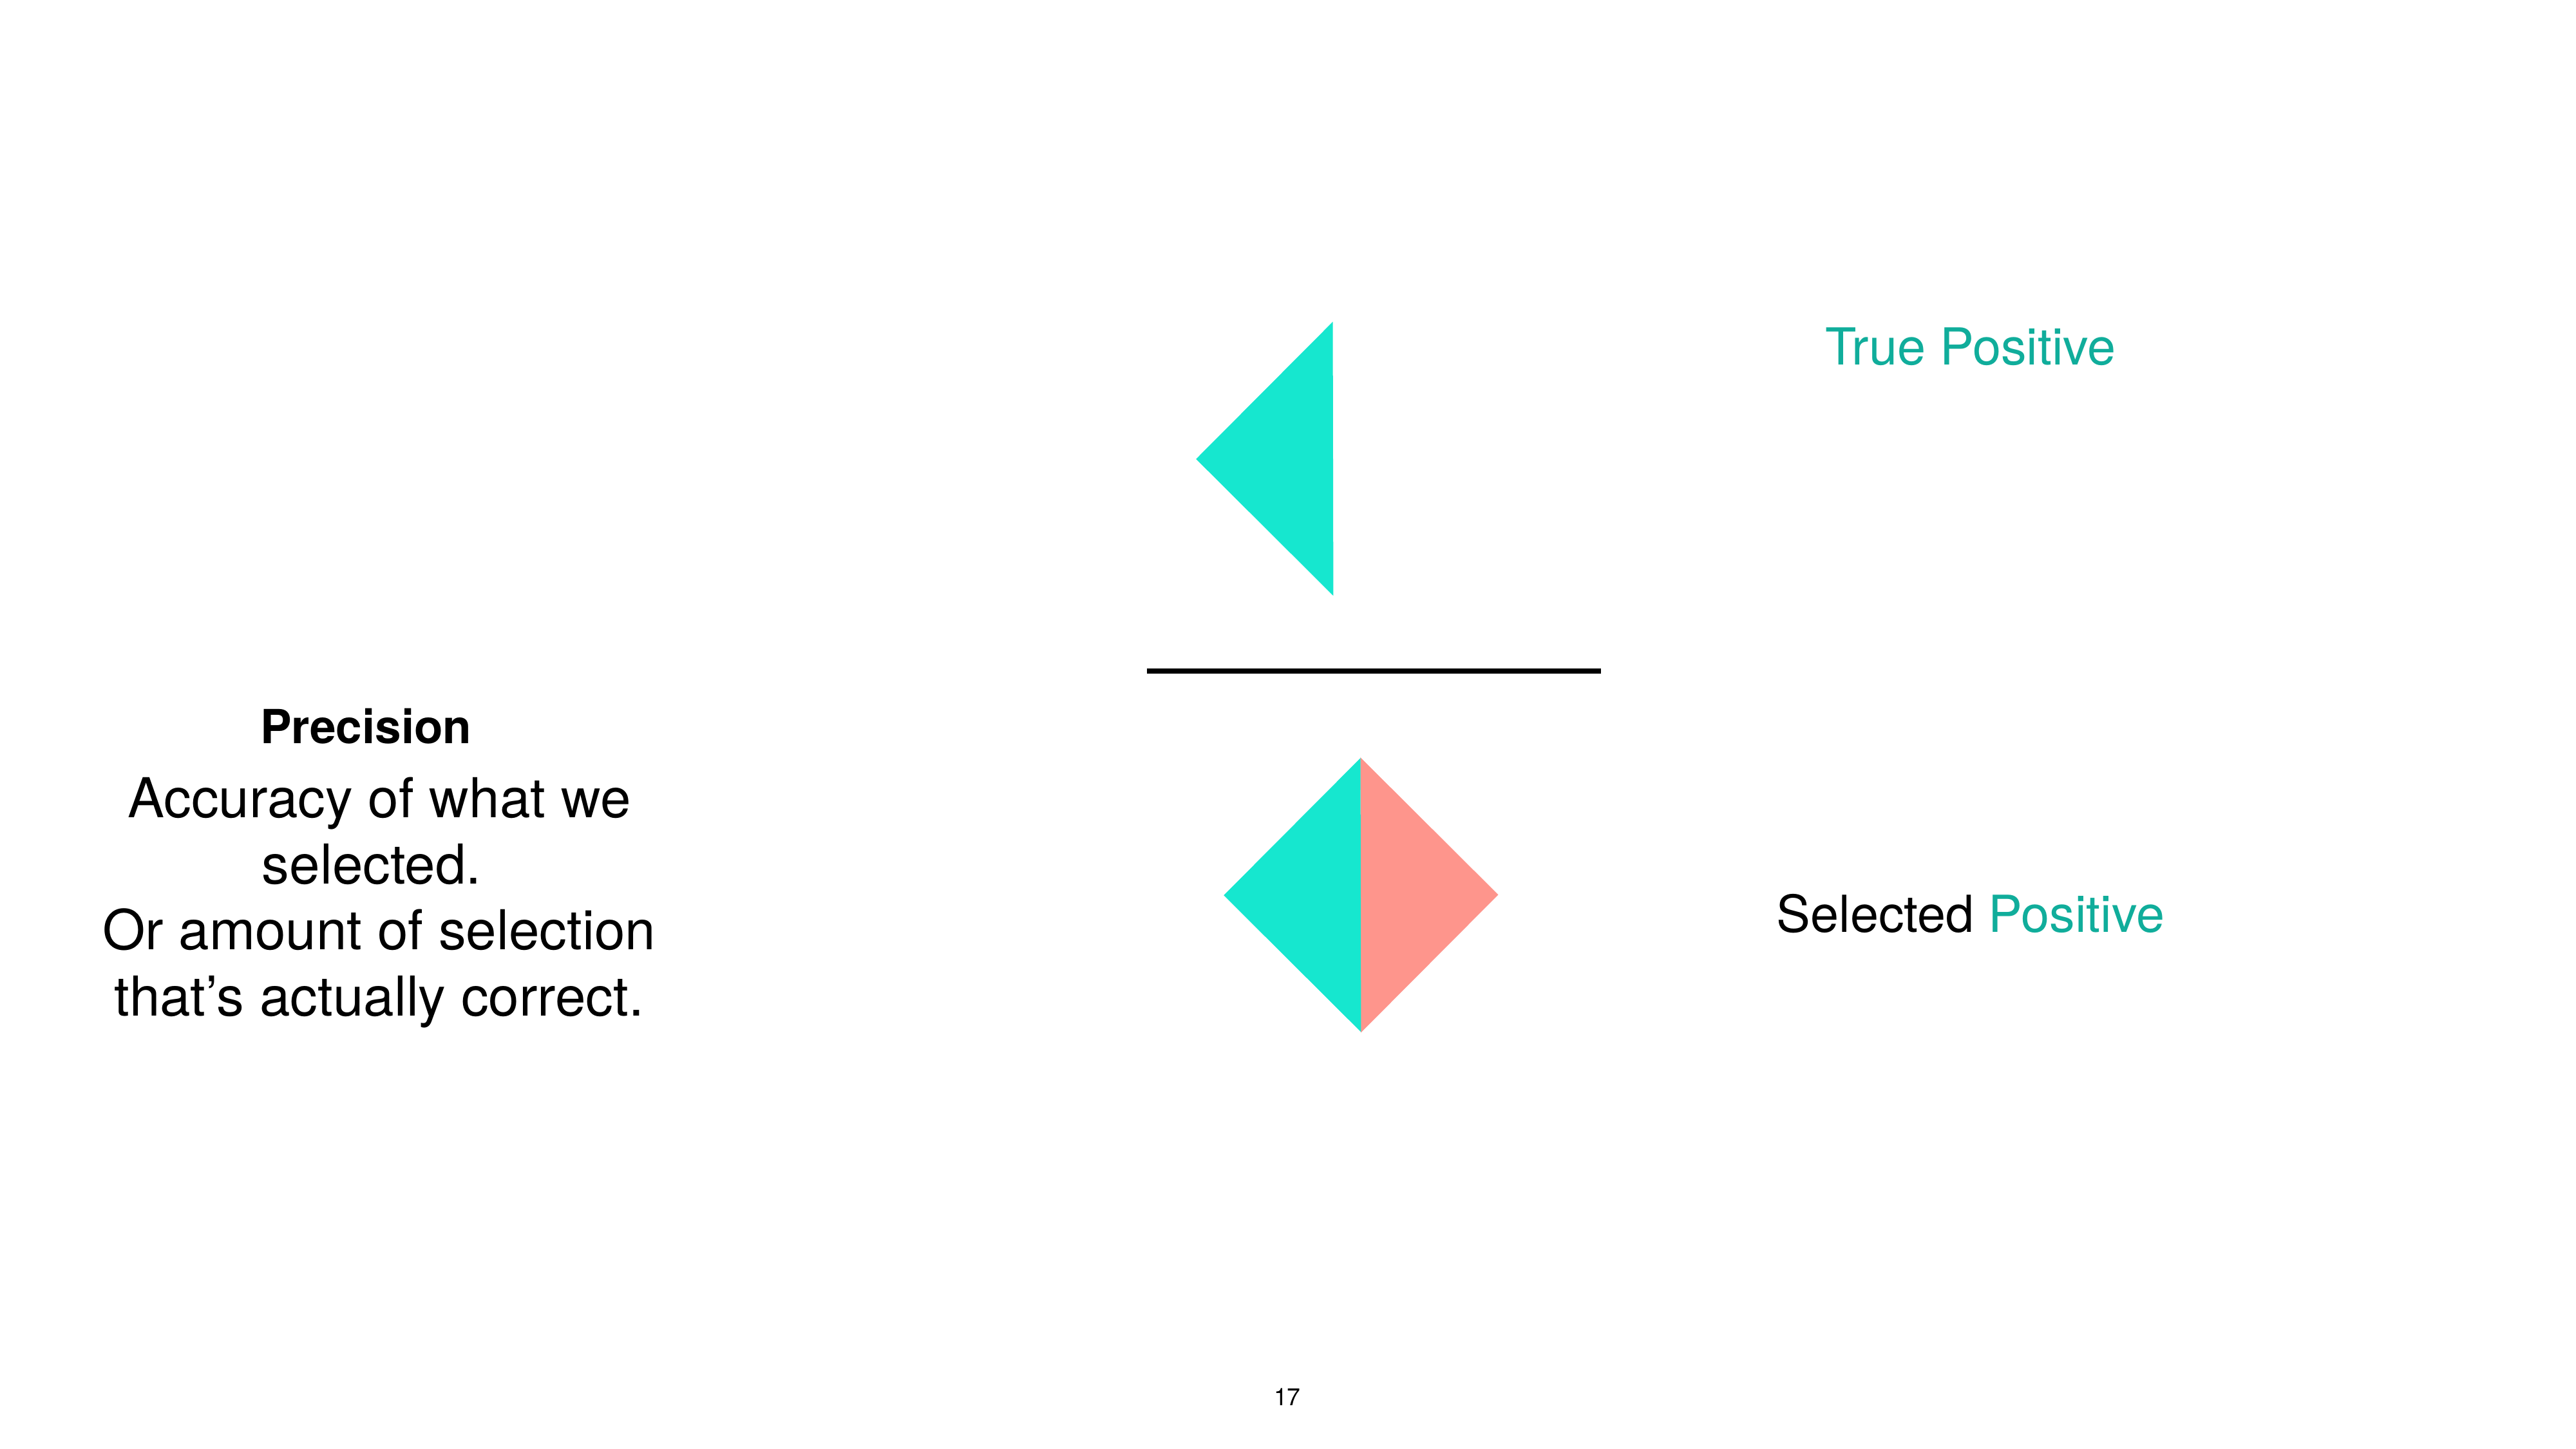

True Positive

Precision
Accuracy of what we selected.
Or amount of selection that’s actually correct.

Selected Positive
17